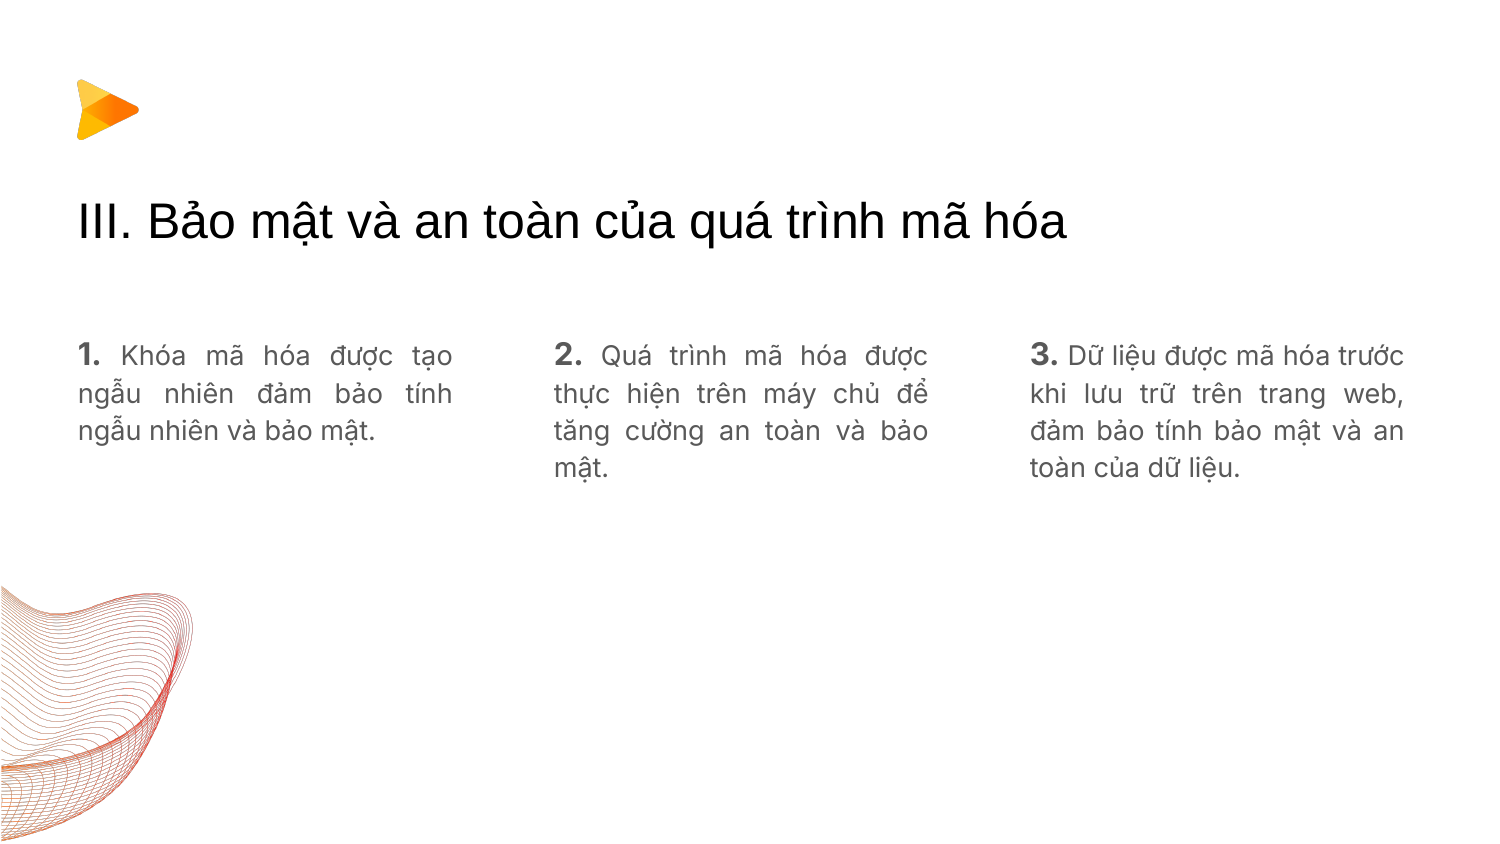

# III. Bảo mật và an toàn của quá trình mã hóa
1. Khóa mã hóa được tạo ngẫu nhiên đảm bảo tính ngẫu nhiên và bảo mật.
2. Quá trình mã hóa được thực hiện trên máy chủ để tăng cường an toàn và bảo mật.
3. Dữ liệu được mã hóa trước khi lưu trữ trên trang web, đảm bảo tính bảo mật và an toàn của dữ liệu.